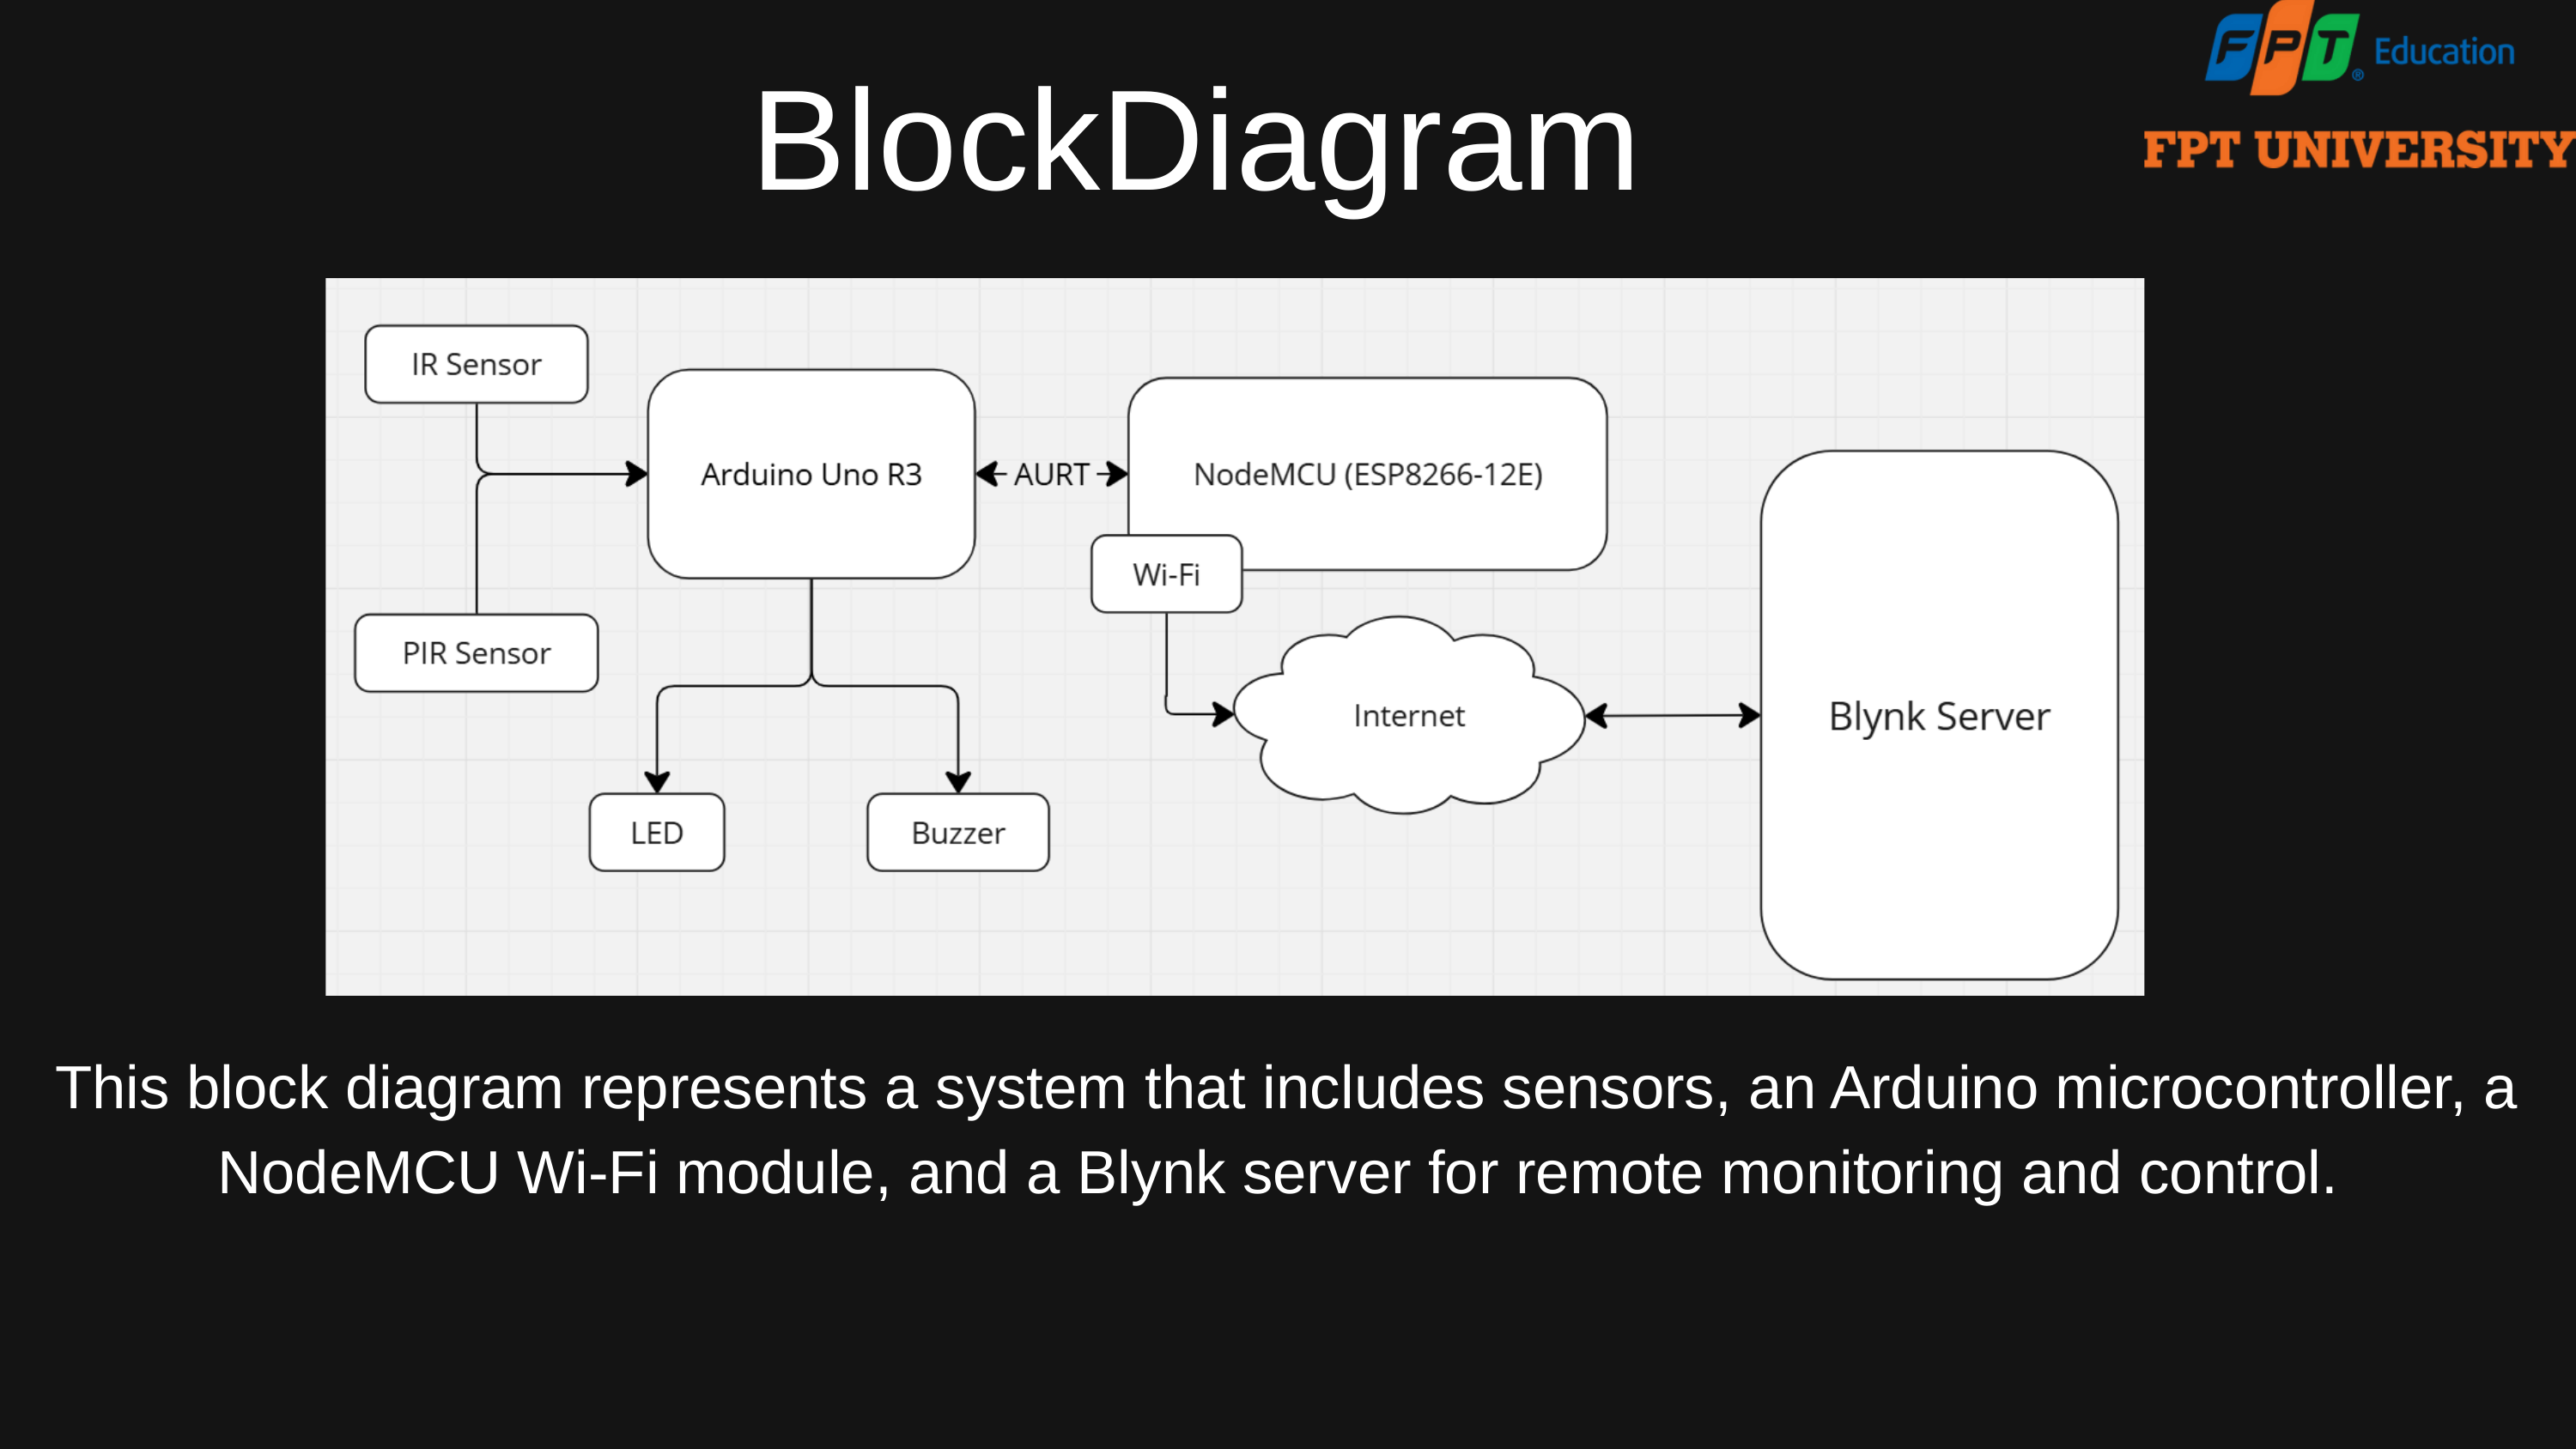

BlockDiagram

This block diagram represents a system that includes sensors, an Arduino microcontroller, a NodeMCU Wi-Fi module, and a Blynk server for remote monitoring and control.